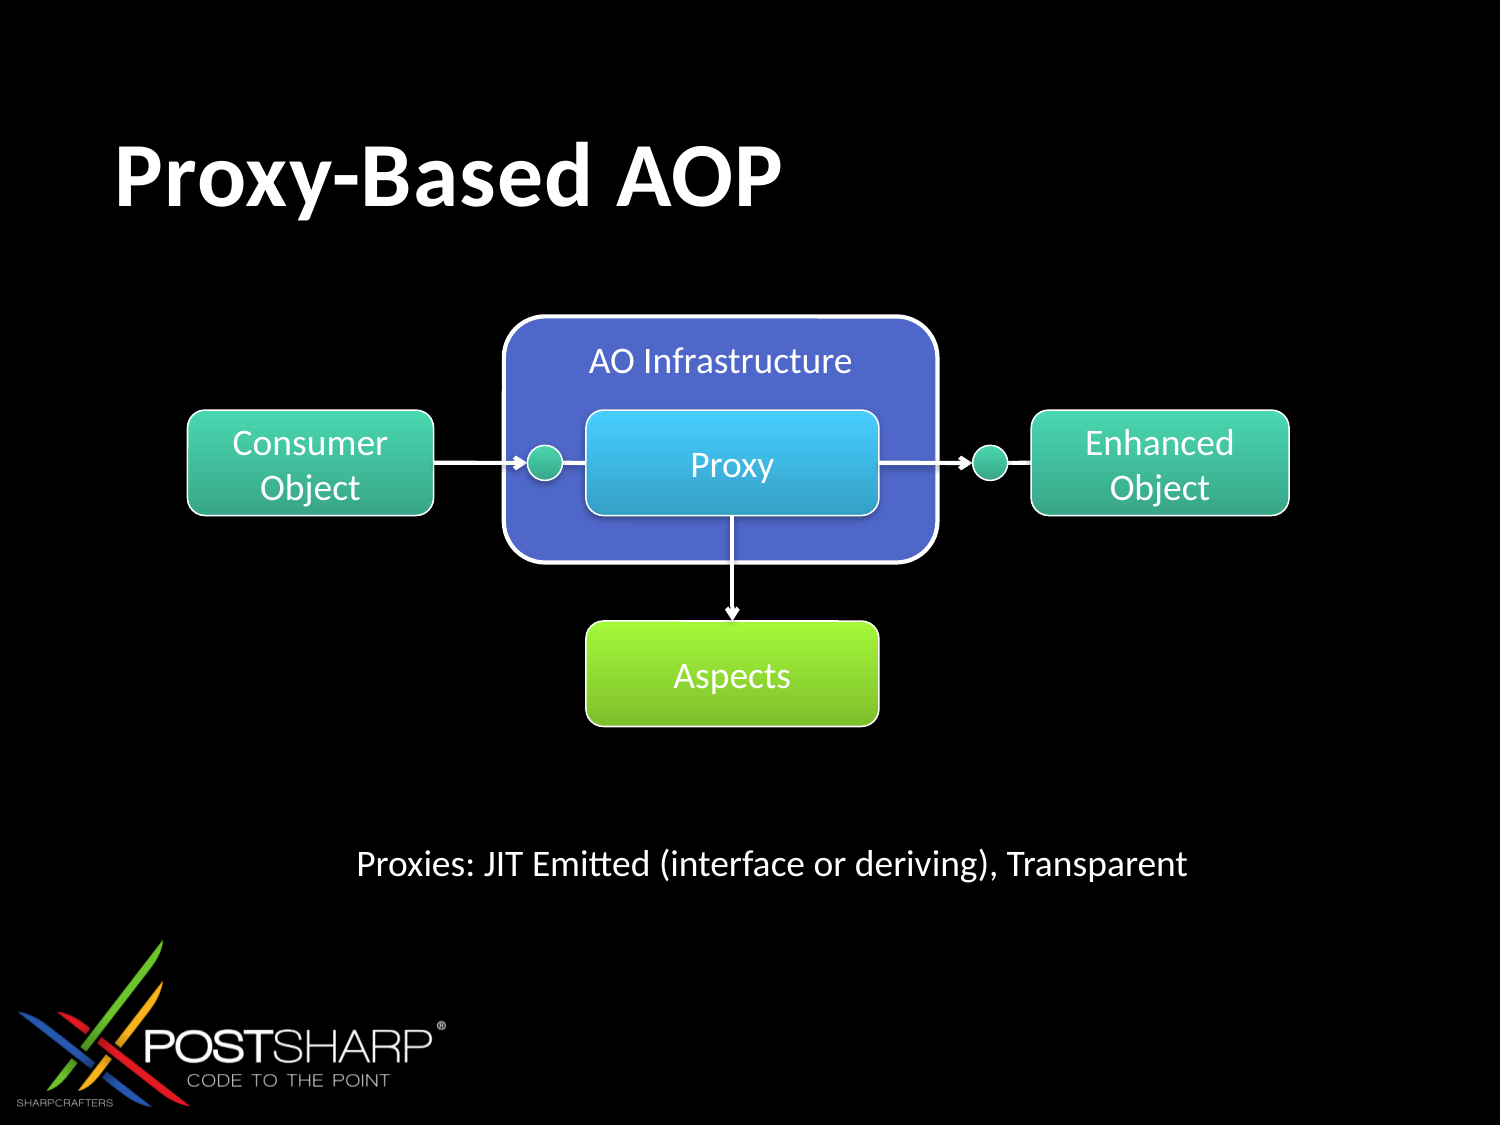

# Proxy-Based AOP
AO Infrastructure
Consumer Object
Proxy
Enhanced Object

Aspects
Proxies: JIT Emitted (interface or deriving), Transparent